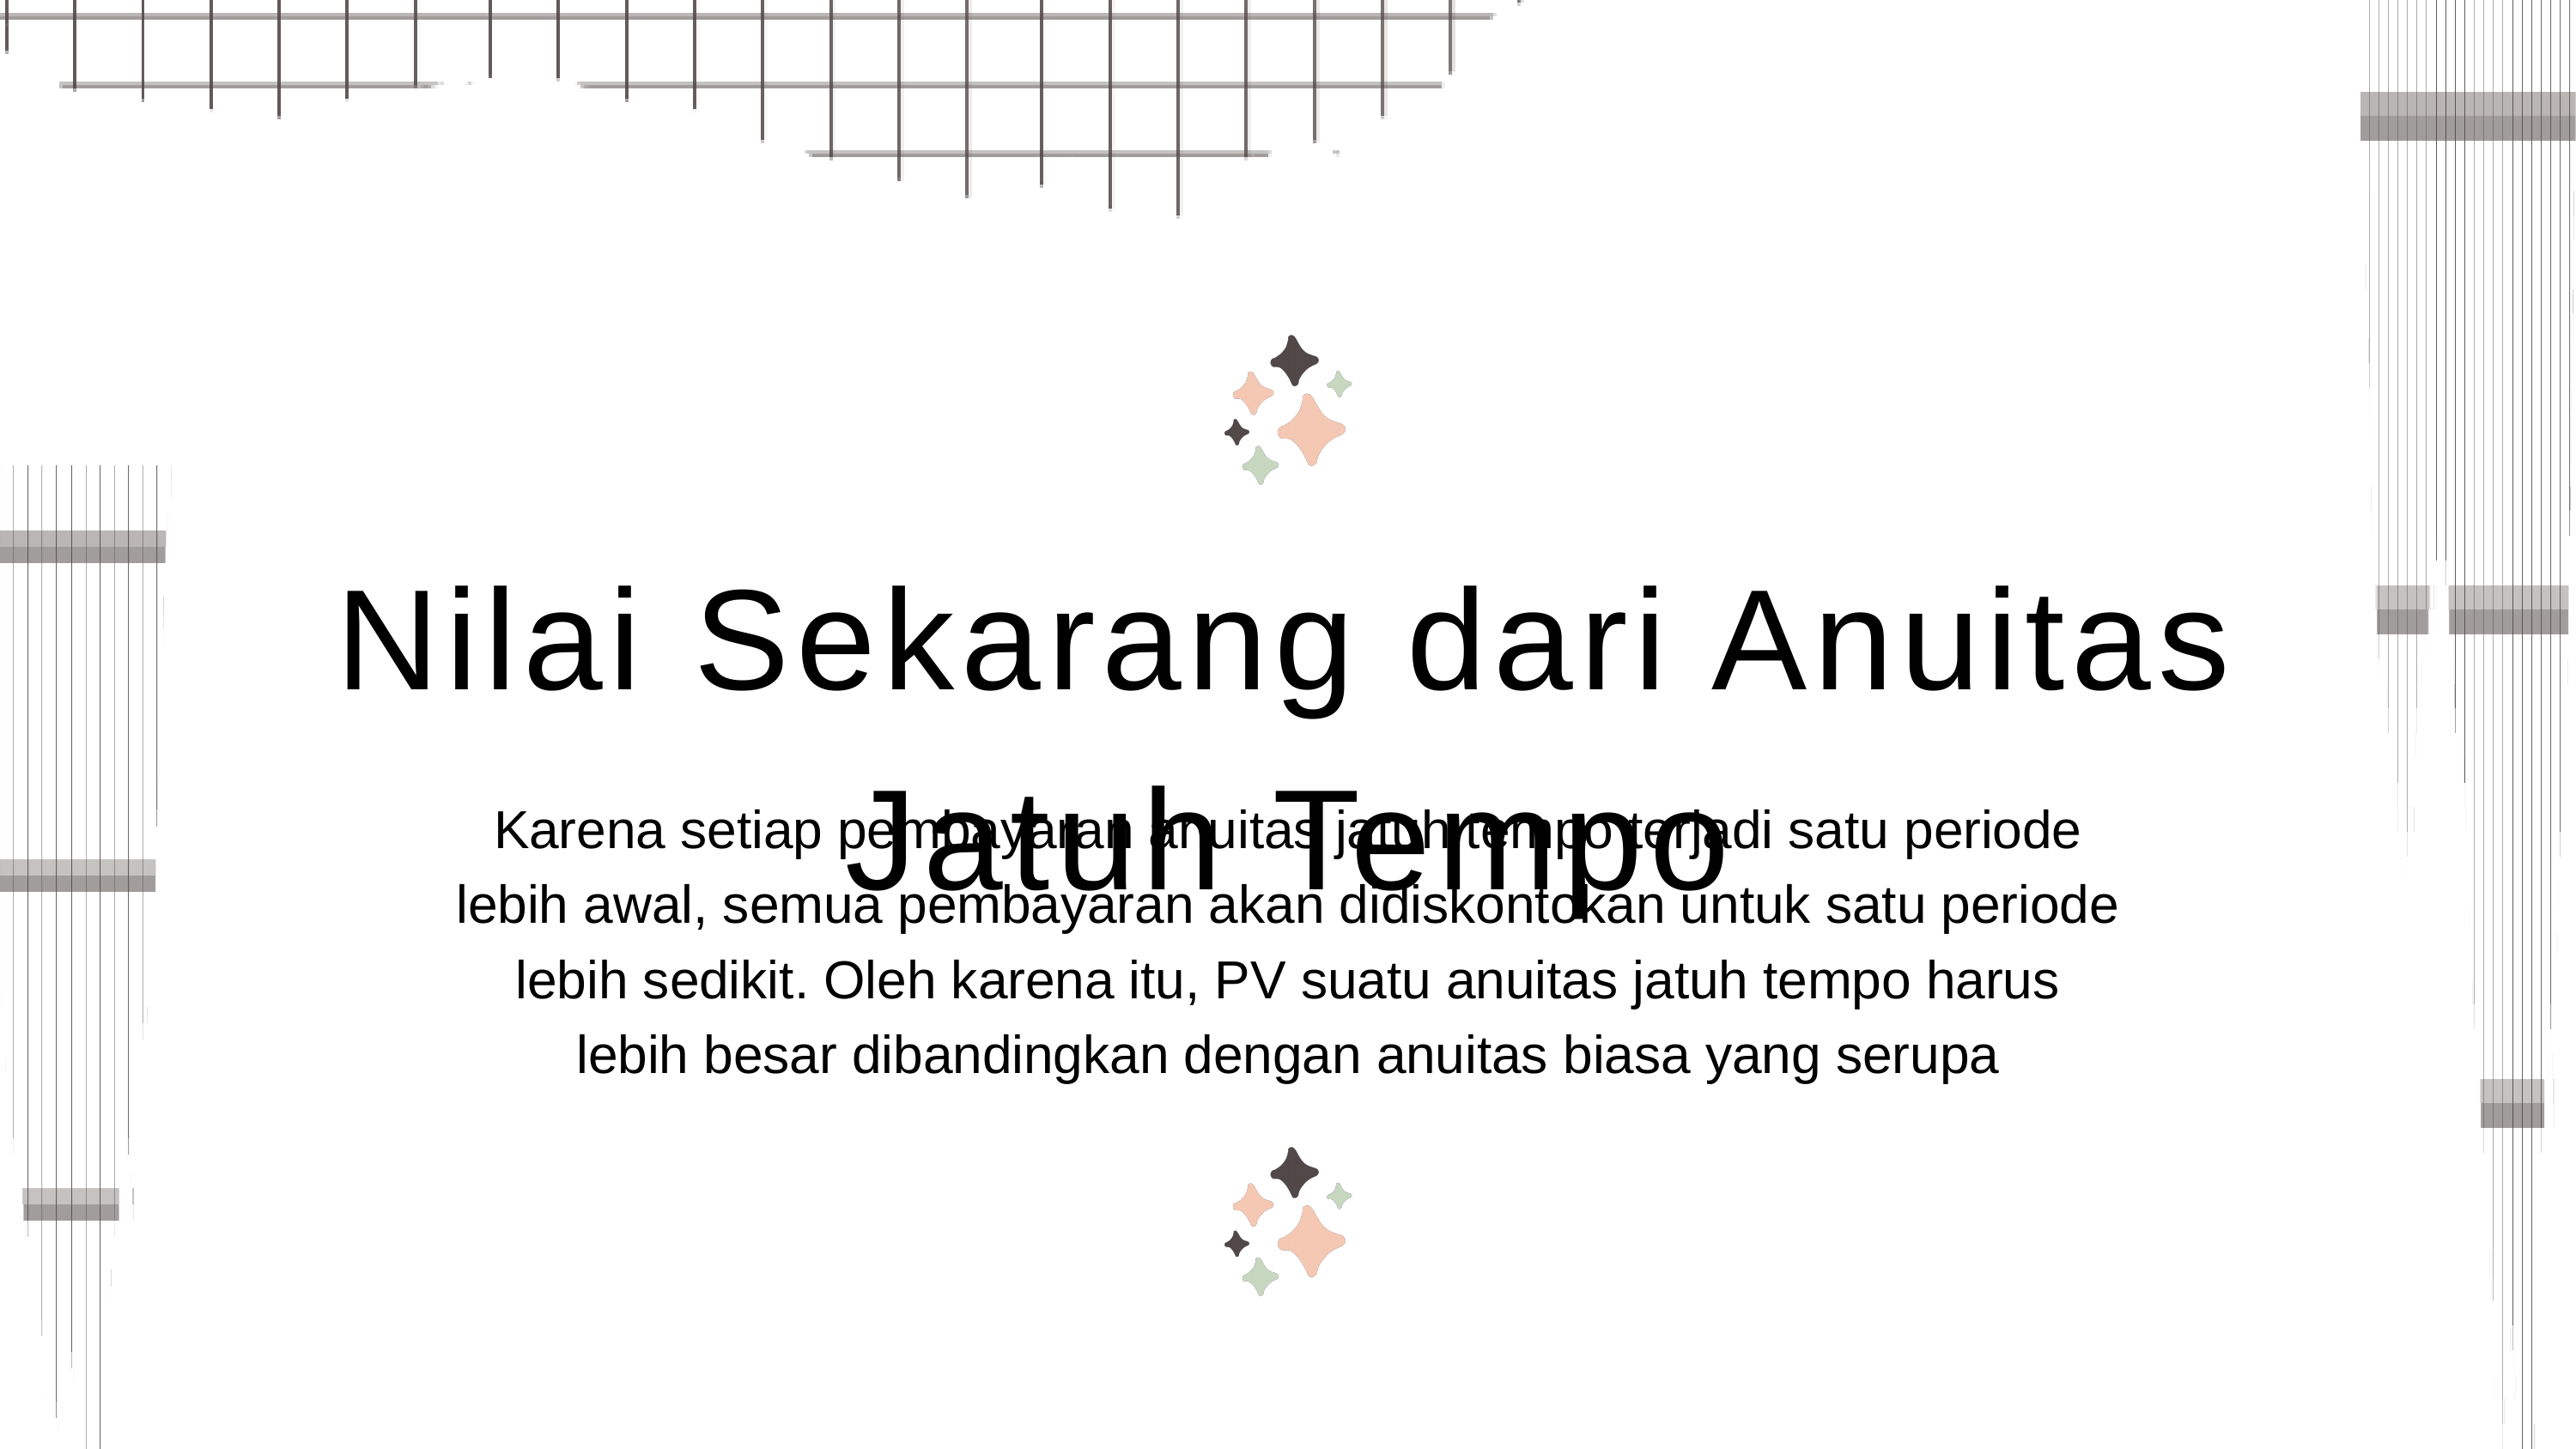

Nilai Sekarang dari Anuitas Jatuh Tempo

Karena setiap pembayaran anuitas jatuh tempo terjadi satu periode lebih awal, semua pembayaran akan didiskontokan untuk satu periode lebih sedikit. Oleh karena itu, PV suatu anuitas jatuh tempo harus lebih besar dibandingkan dengan anuitas biasa yang serupa